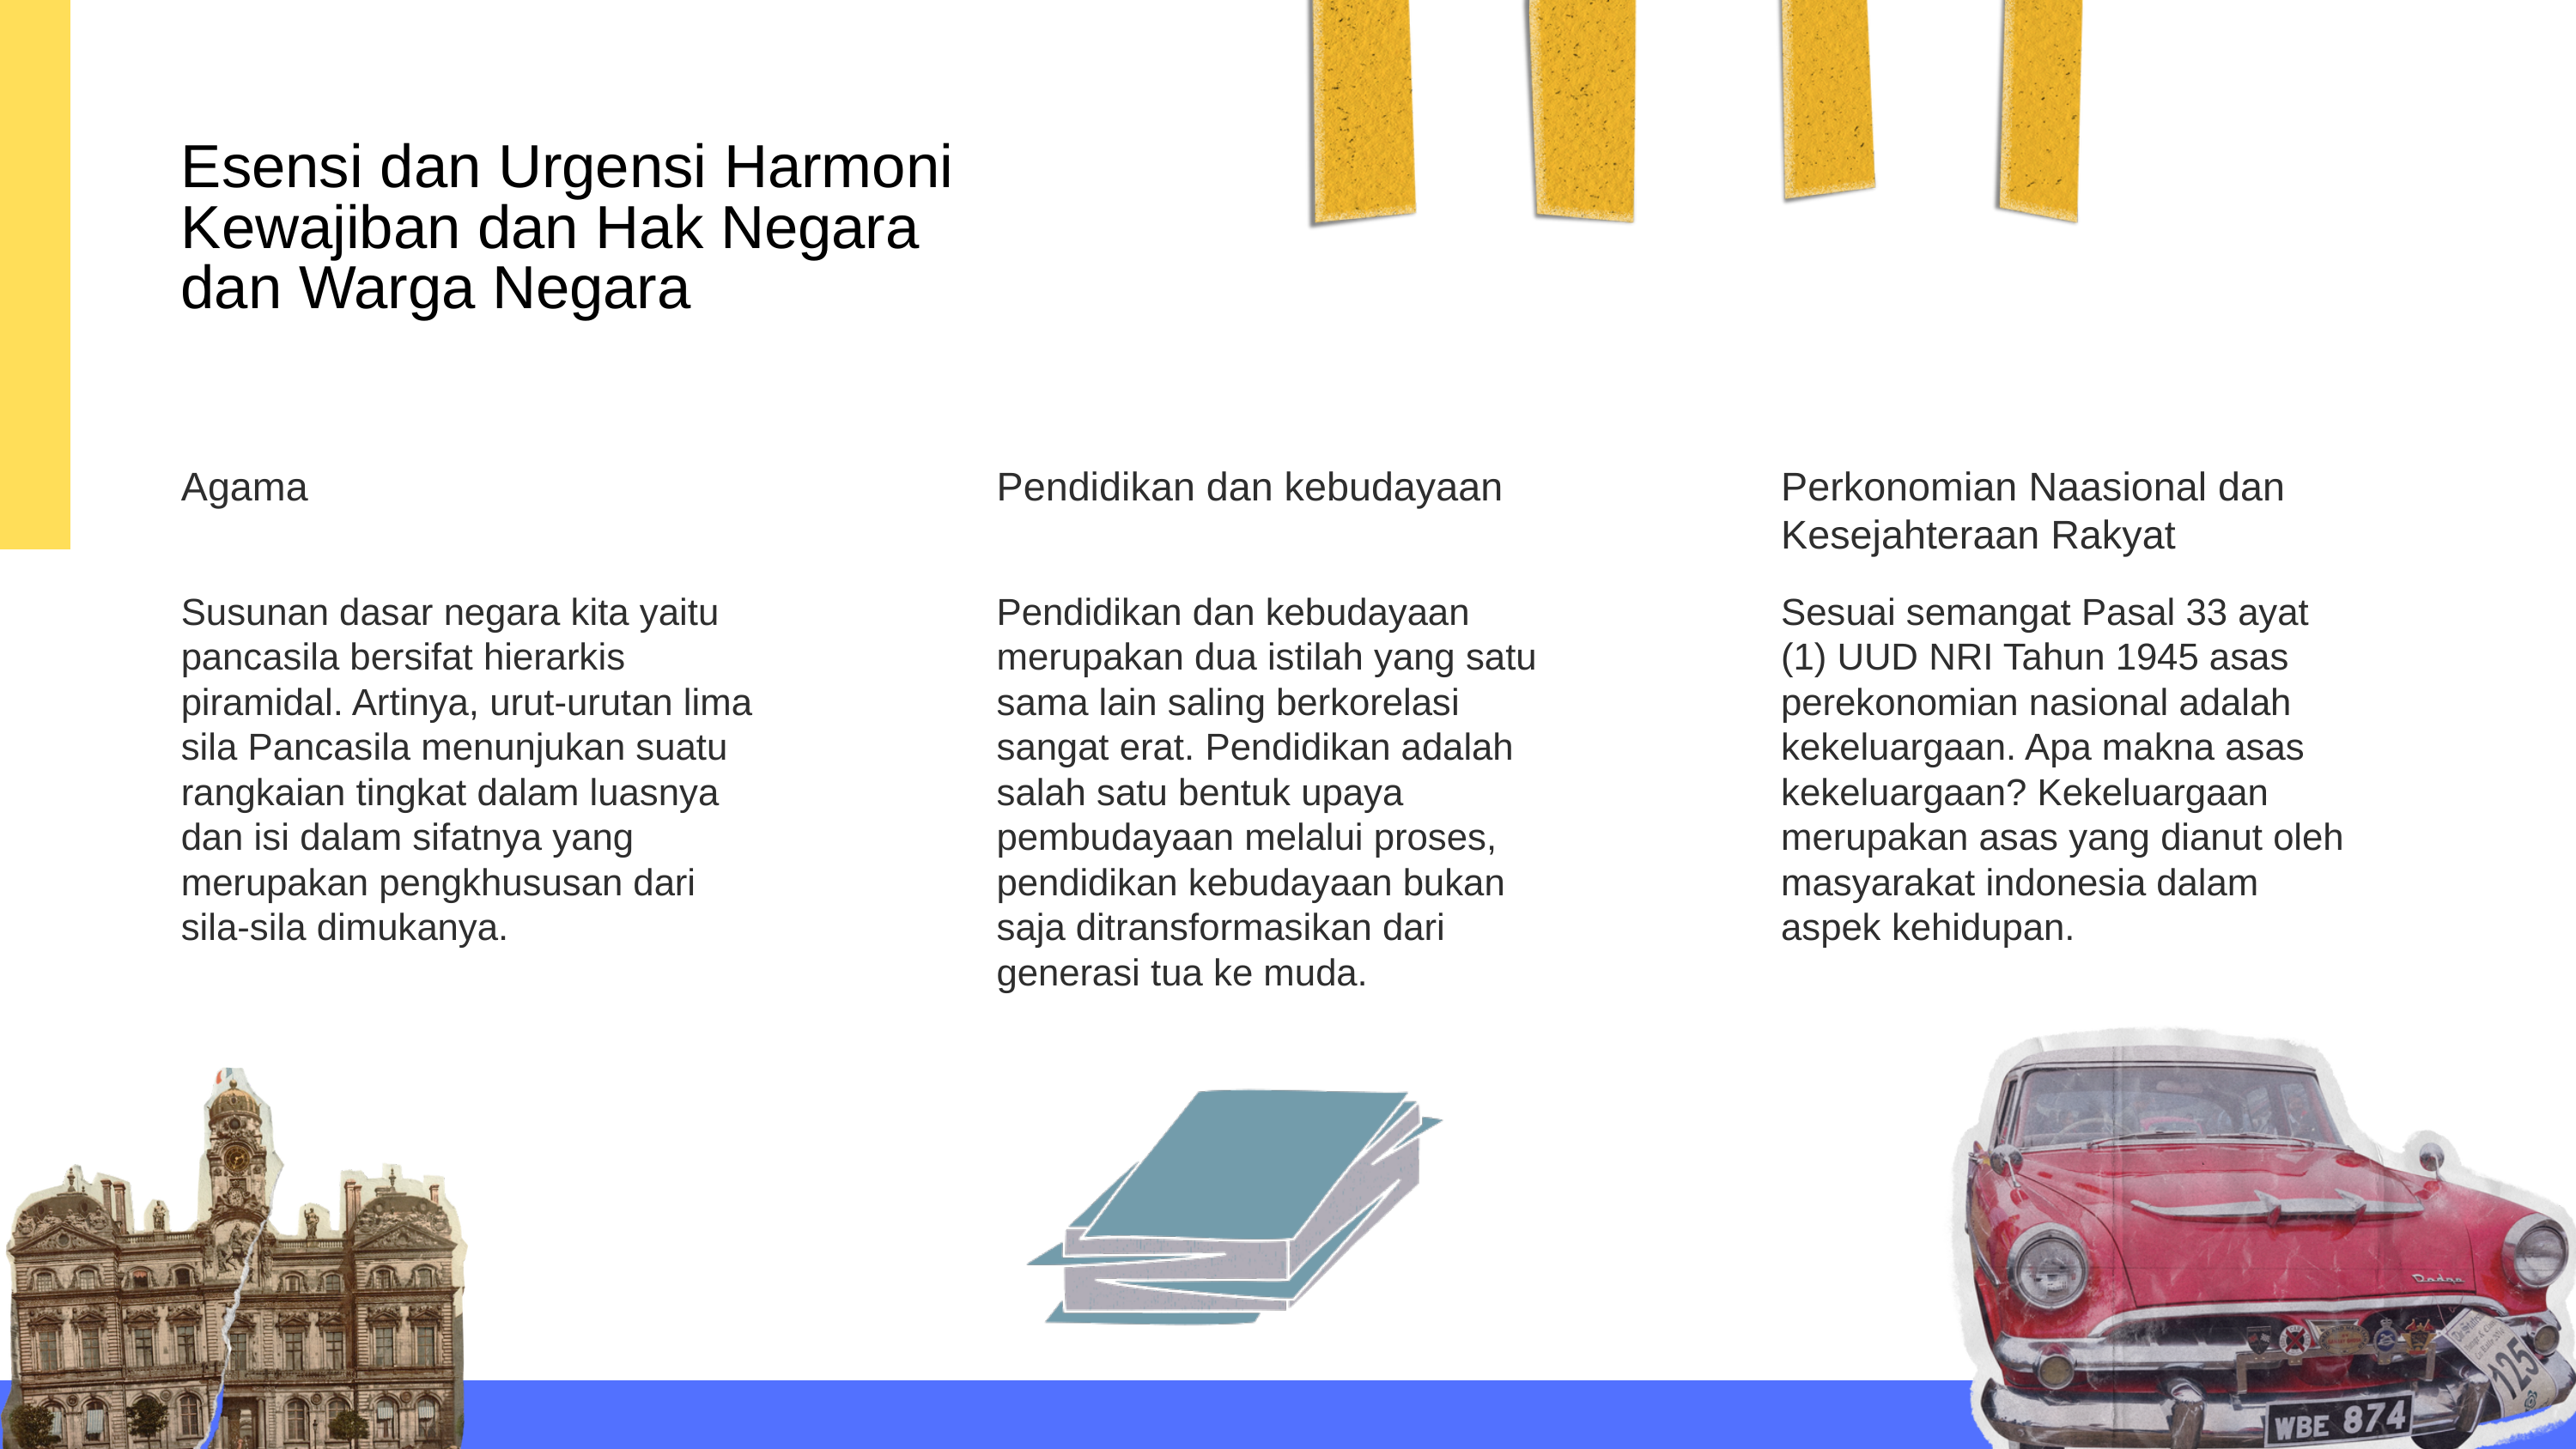

Esensi dan Urgensi Harmoni
Kewajiban dan Hak Negara
dan Warga Negara
Agama
Pendidikan dan kebudayaan
Perkonomian Naasional dan Kesejahteraan Rakyat
Susunan dasar negara kita yaitu pancasila bersifat hierarkis piramidal. Artinya, urut-urutan lima sila Pancasila menunjukan suatu rangkaian tingkat dalam luasnya dan isi dalam sifatnya yang merupakan pengkhususan dari sila-sila dimukanya.
Pendidikan dan kebudayaan merupakan dua istilah yang satu sama lain saling berkorelasi sangat erat. Pendidikan adalah salah satu bentuk upaya pembudayaan melalui proses, pendidikan kebudayaan bukan saja ditransformasikan dari generasi tua ke muda.
Sesuai semangat Pasal 33 ayat (1) UUD NRI Tahun 1945 asas perekonomian nasional adalah kekeluargaan. Apa makna asas kekeluargaan? Kekeluargaan merupakan asas yang dianut oleh masyarakat indonesia dalam aspek kehidupan.